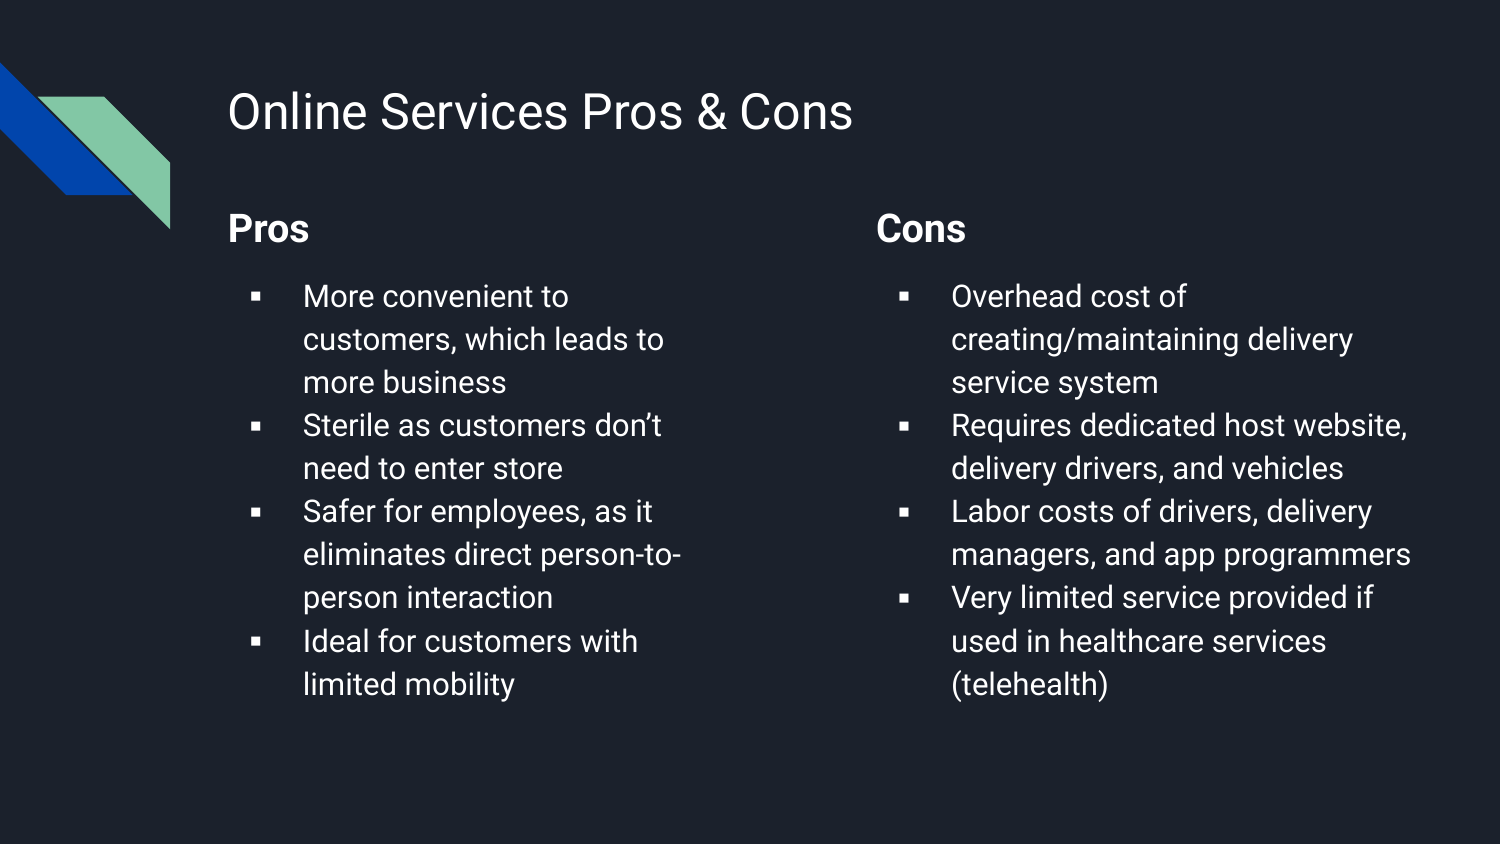

# Online Services Pros & Cons

Pros
More convenient to customers, which leads to more business
Sterile as customers don’t need to enter store
Safer for employees, as it eliminates direct person-to-person interaction
Ideal for customers with limited mobility

Cons
Overhead cost of creating/maintaining delivery service system
Requires dedicated host website, delivery drivers, and vehicles
Labor costs of drivers, delivery managers, and app programmers
Very limited service provided if used in healthcare services (telehealth)